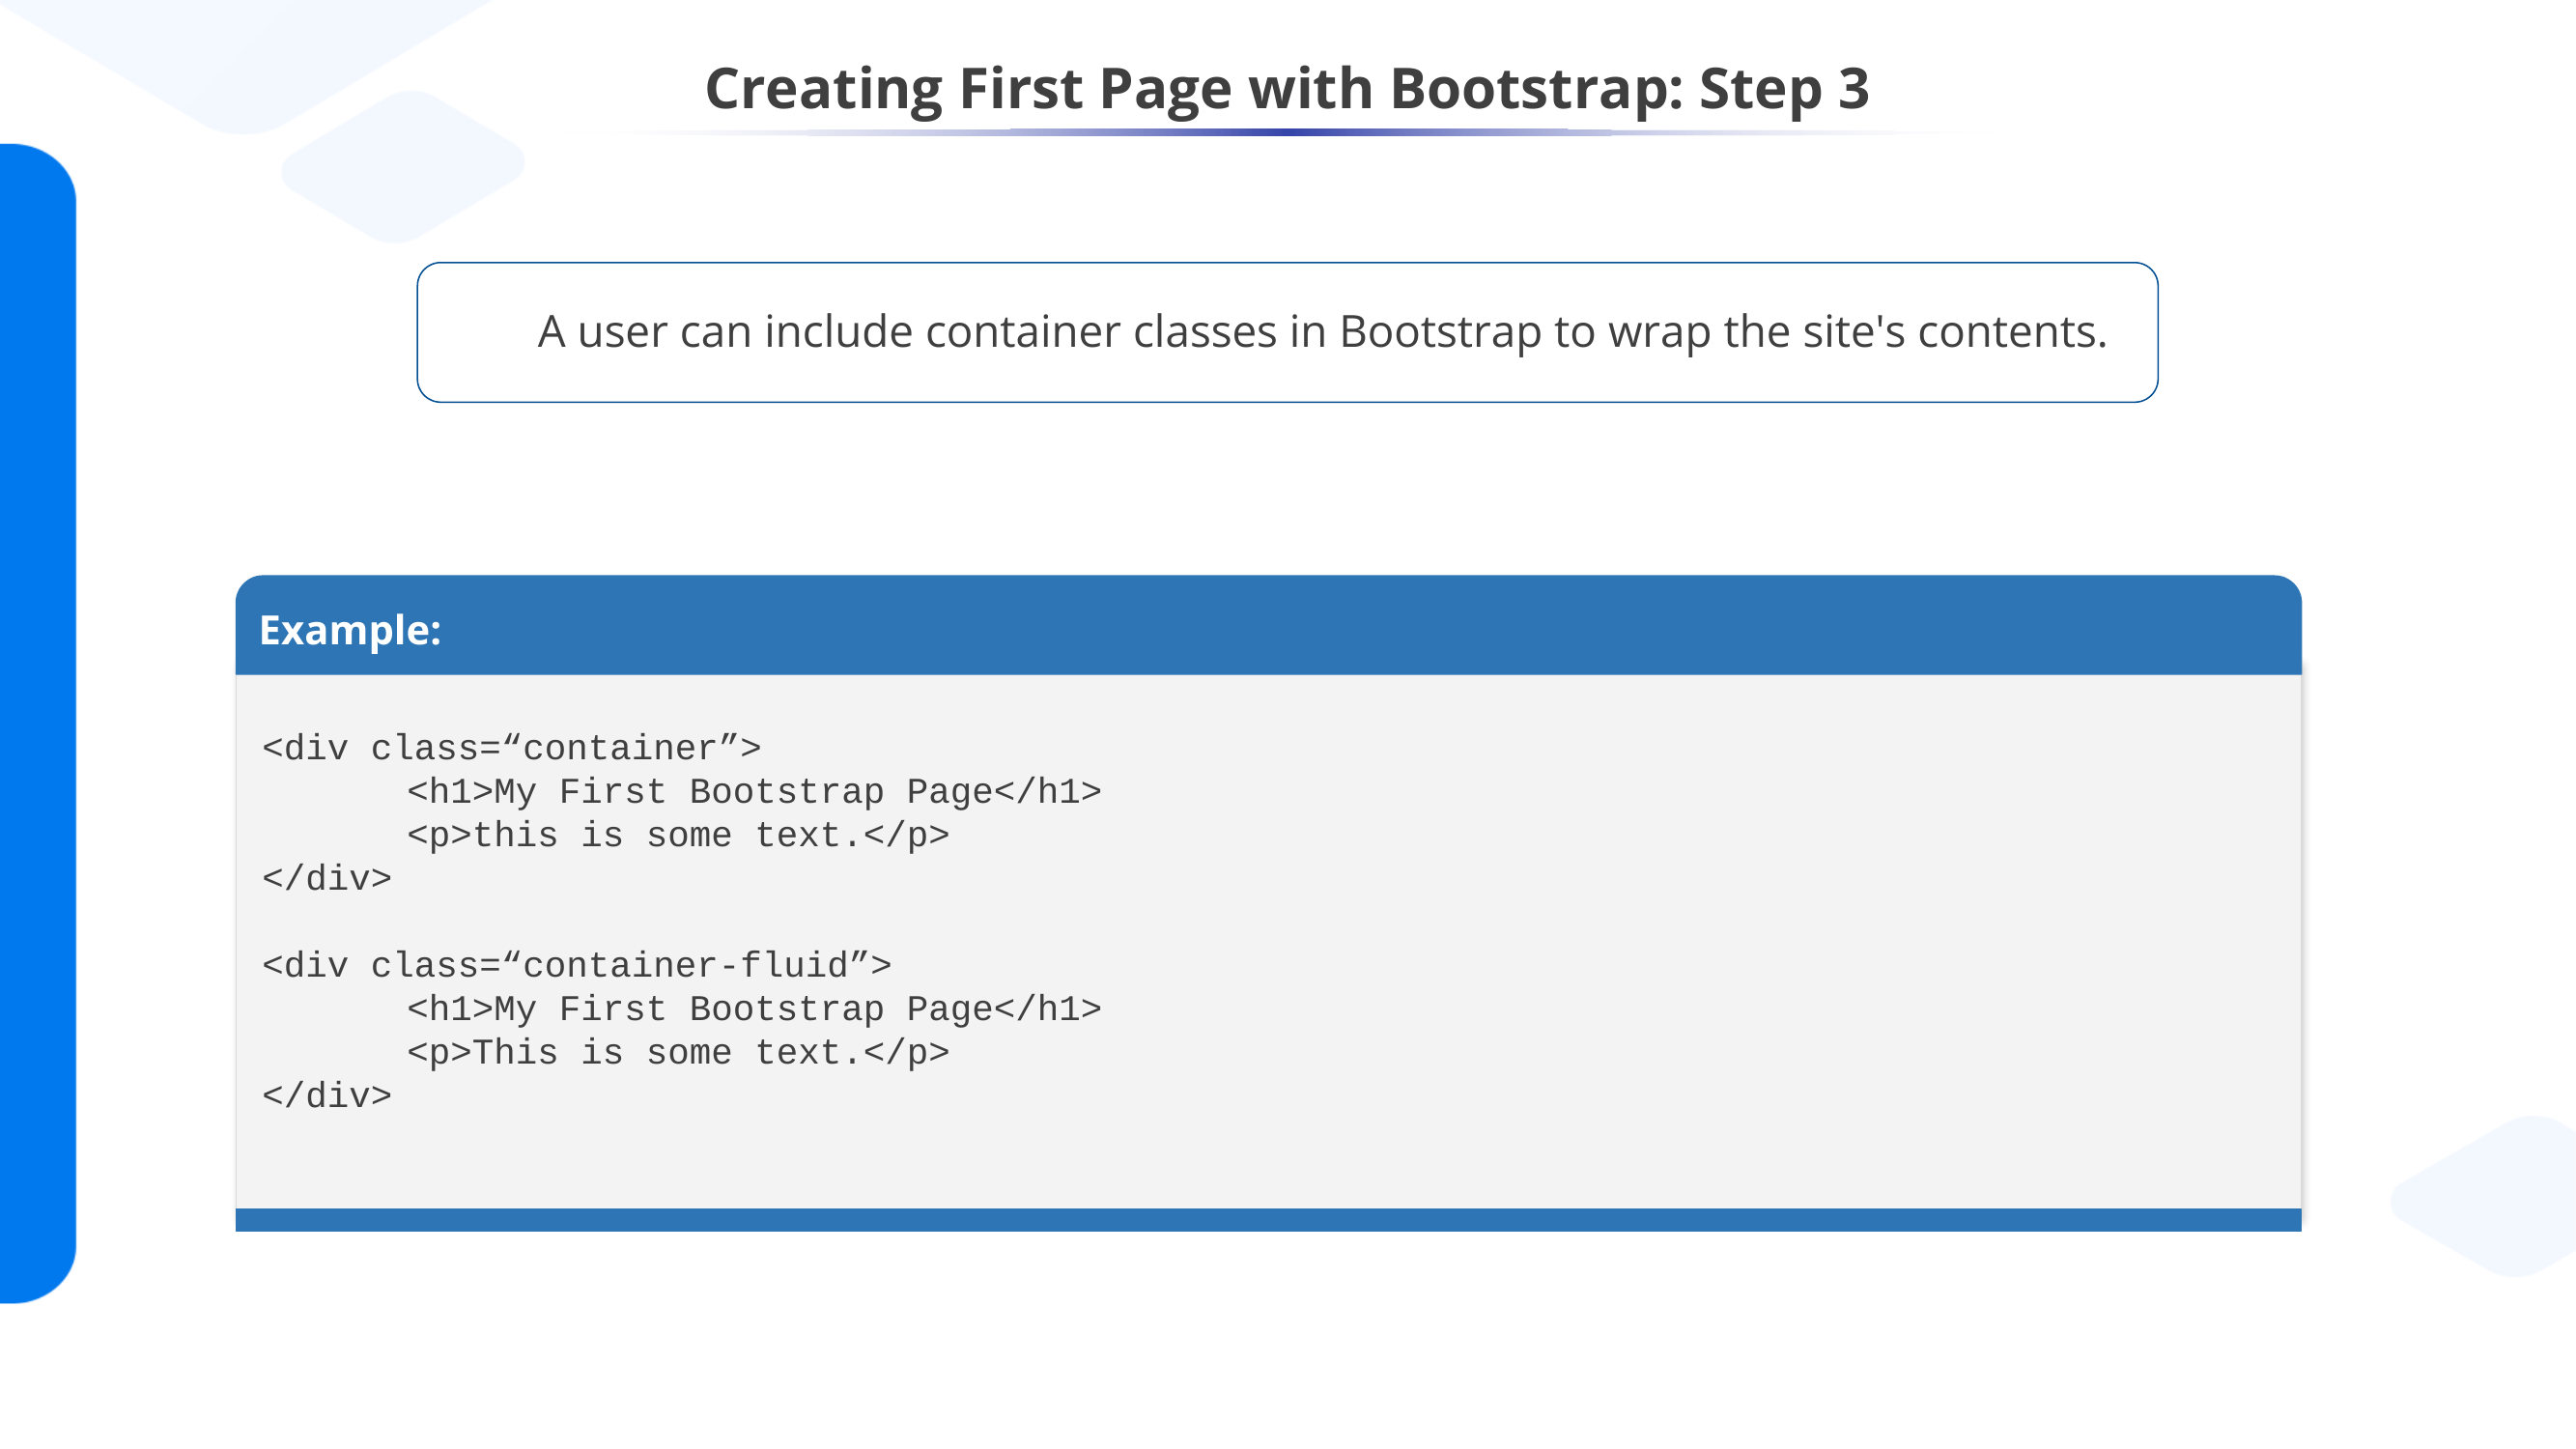

# Creating First Page with Bootstrap: Step 3

A user can include container classes in Bootstrap to wrap the site's contents.
Example:
<div class=“container”>
	<h1>My First Bootstrap Page</h1>
	<p>this is some text.</p>
</div>

<div class=“container-fluid”>
	<h1>My First Bootstrap Page</h1>
	<p>This is some text.</p>
</div>